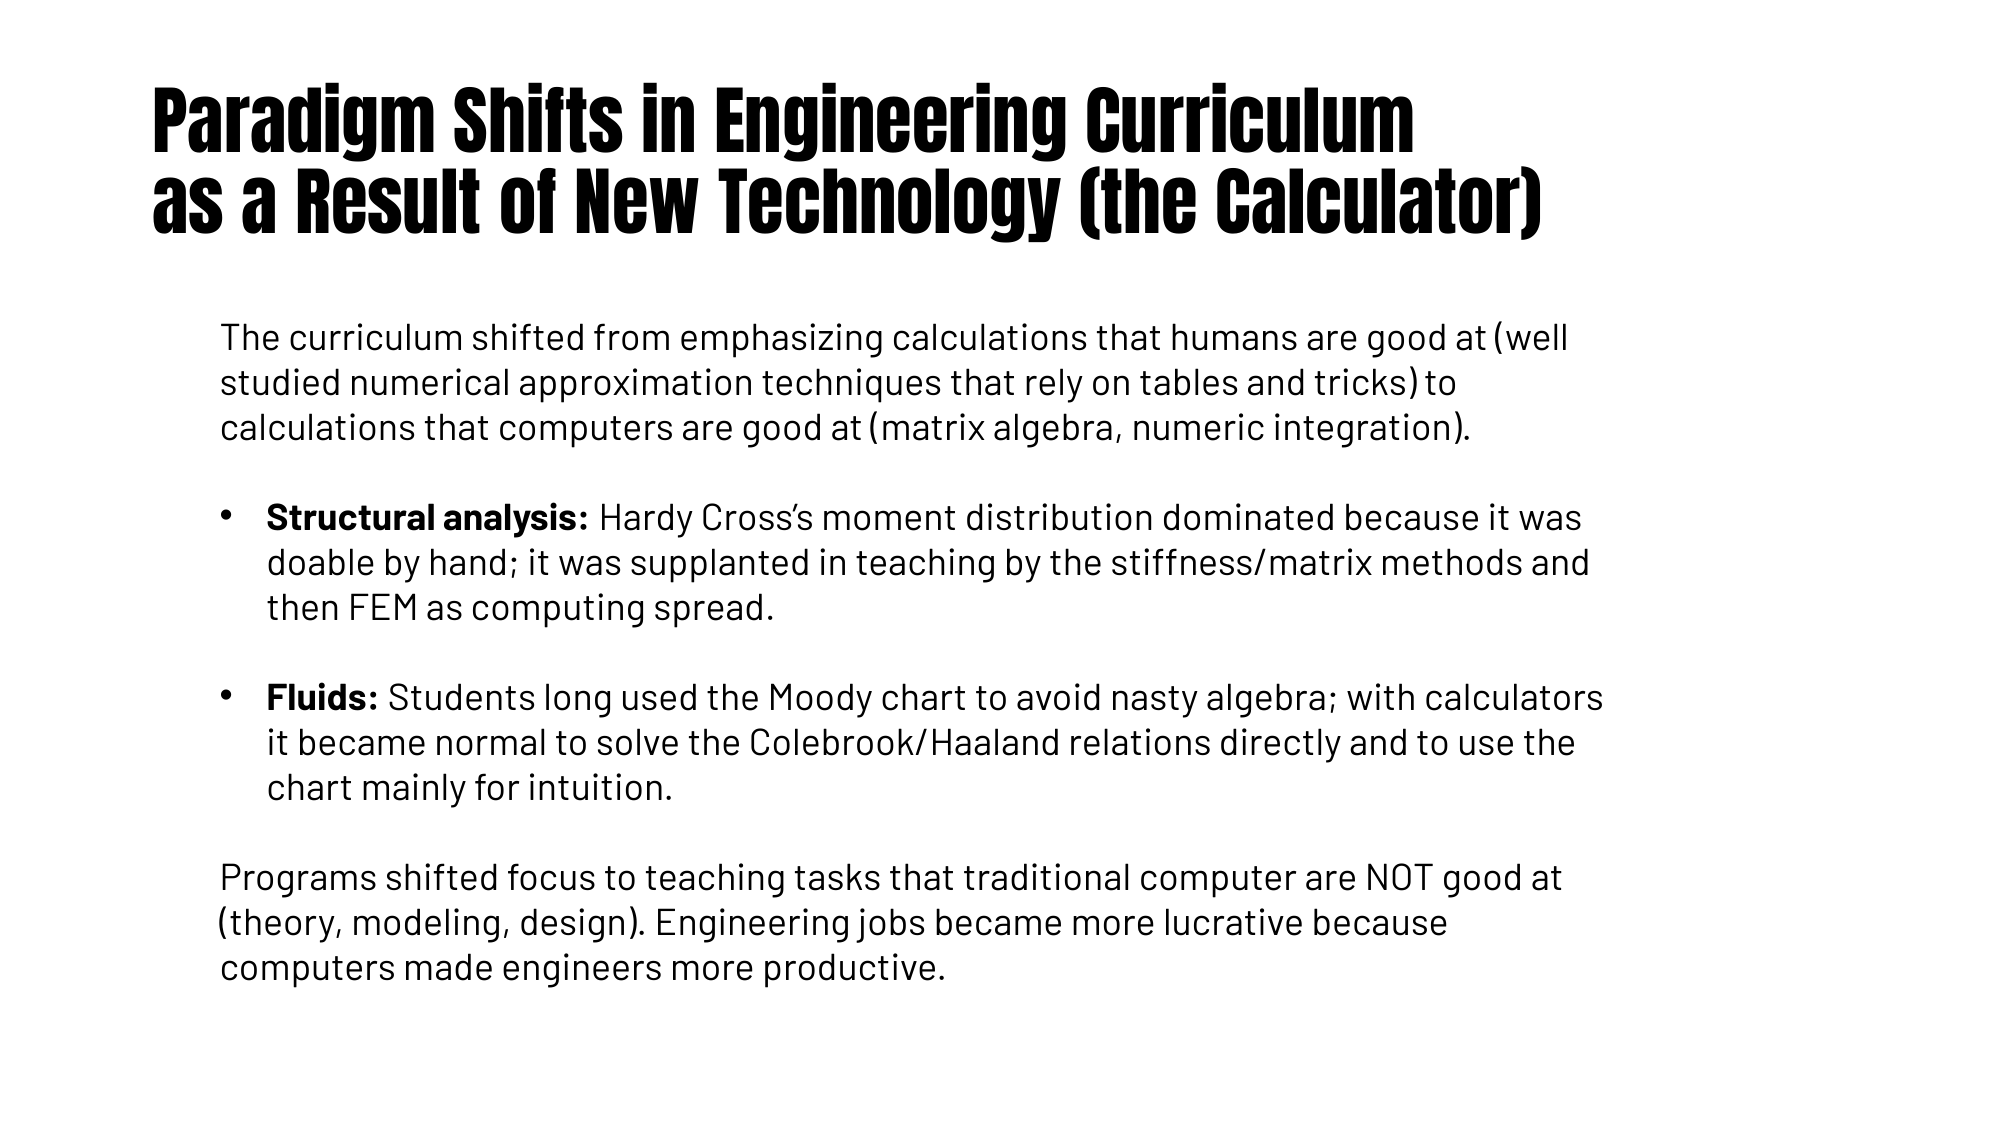

# Paradigm Shifts in Engineering Curriculum as a Result of New Technology (the Calculator)
The curriculum shifted from emphasizing calculations that humans are good at (well studied numerical approximation techniques that rely on tables and tricks) to calculations that computers are good at (matrix algebra, numeric integration).

Structural analysis: Hardy Cross’s moment distribution dominated because it was doable by hand; it was supplanted in teaching by the stiffness/matrix methods and then FEM as computing spread.

Fluids: Students long used the Moody chart to avoid nasty algebra; with calculators it became normal to solve the Colebrook/Haaland relations directly and to use the chart mainly for intuition.

Programs shifted focus to teaching tasks that traditional computer are NOT good at (theory, modeling, design). Engineering jobs became more lucrative because computers made engineers more productive.